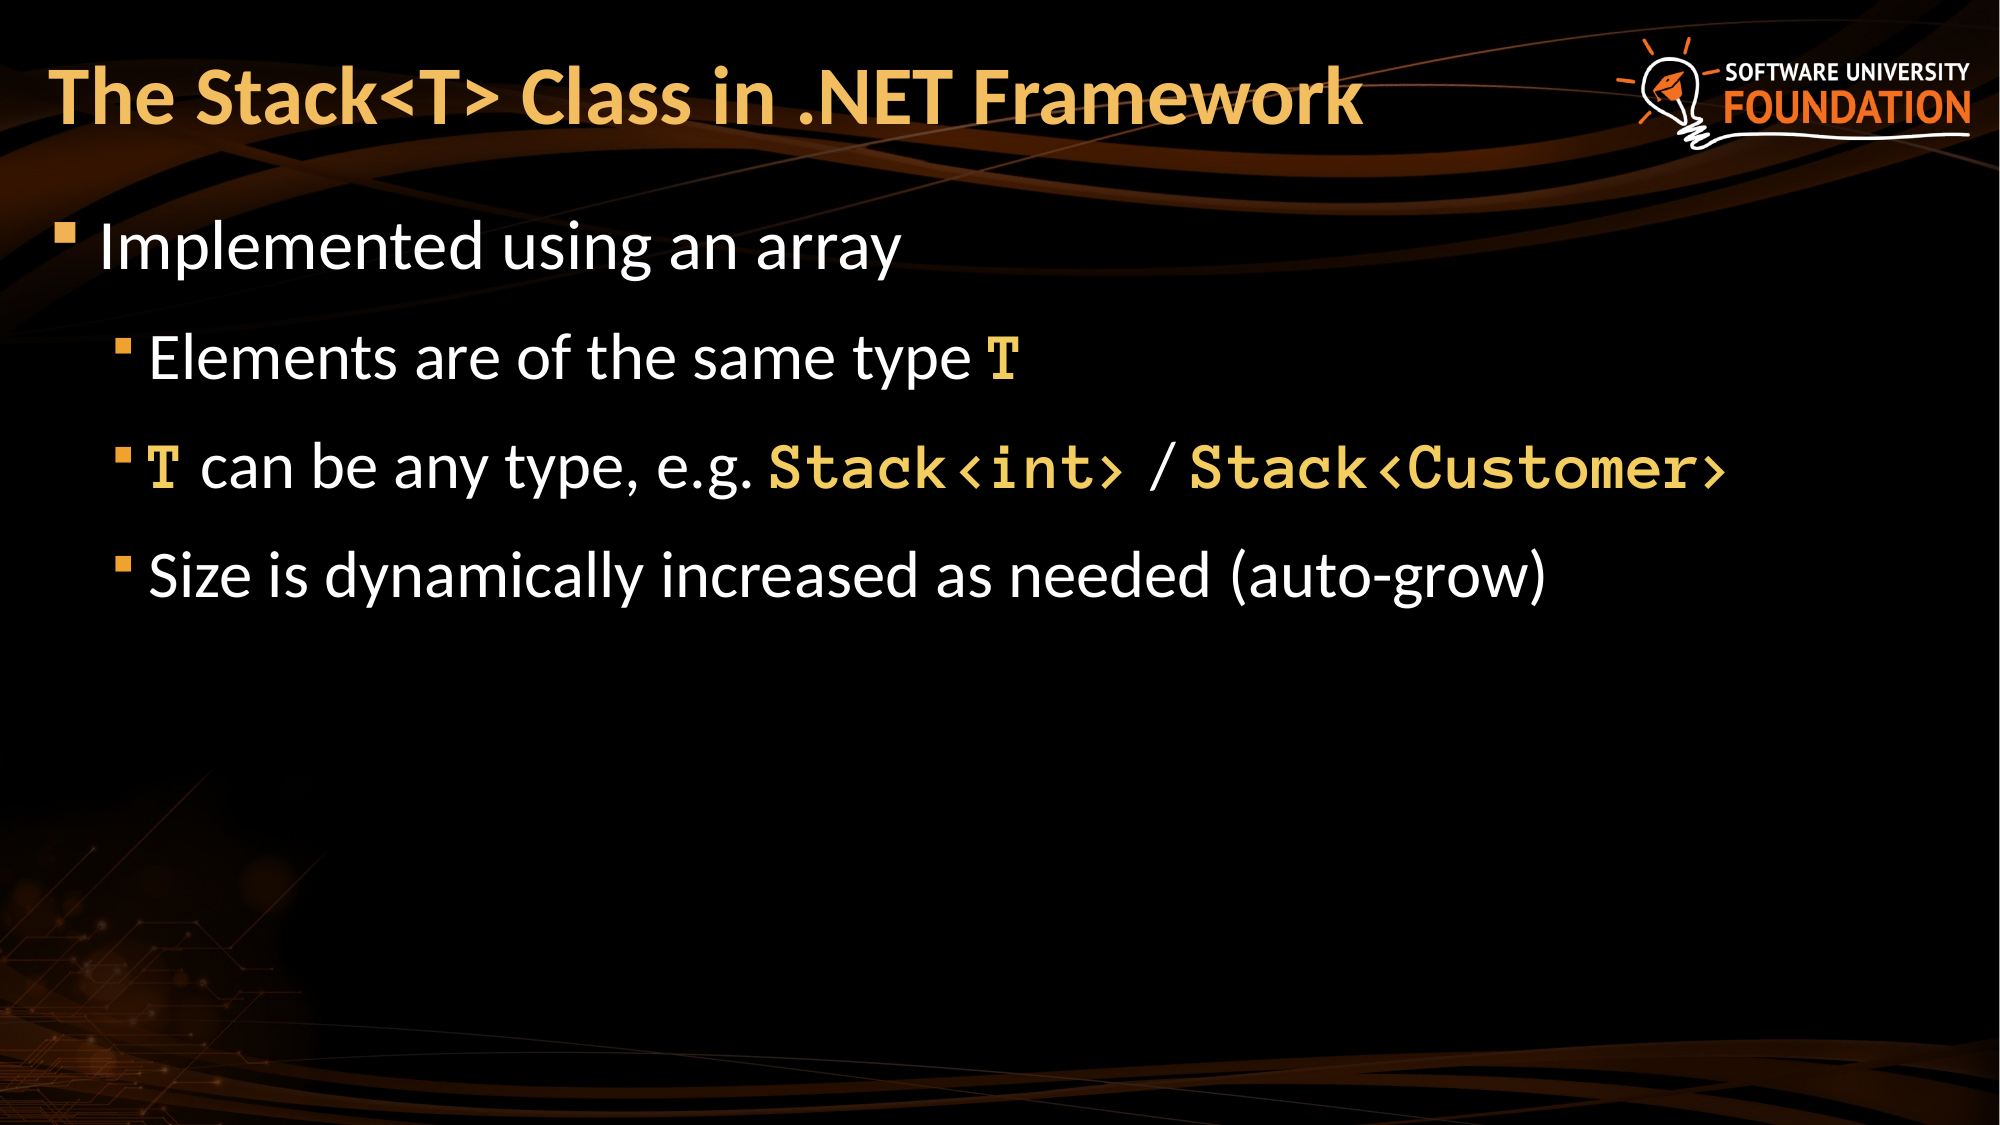

# The Stack<T> Class in .NET Framework
Implemented using an array
Elements are of the same type T
T can be any type, e.g. Stack<int> / Stack<Customer>
Size is dynamically increased as needed (auto-grow)